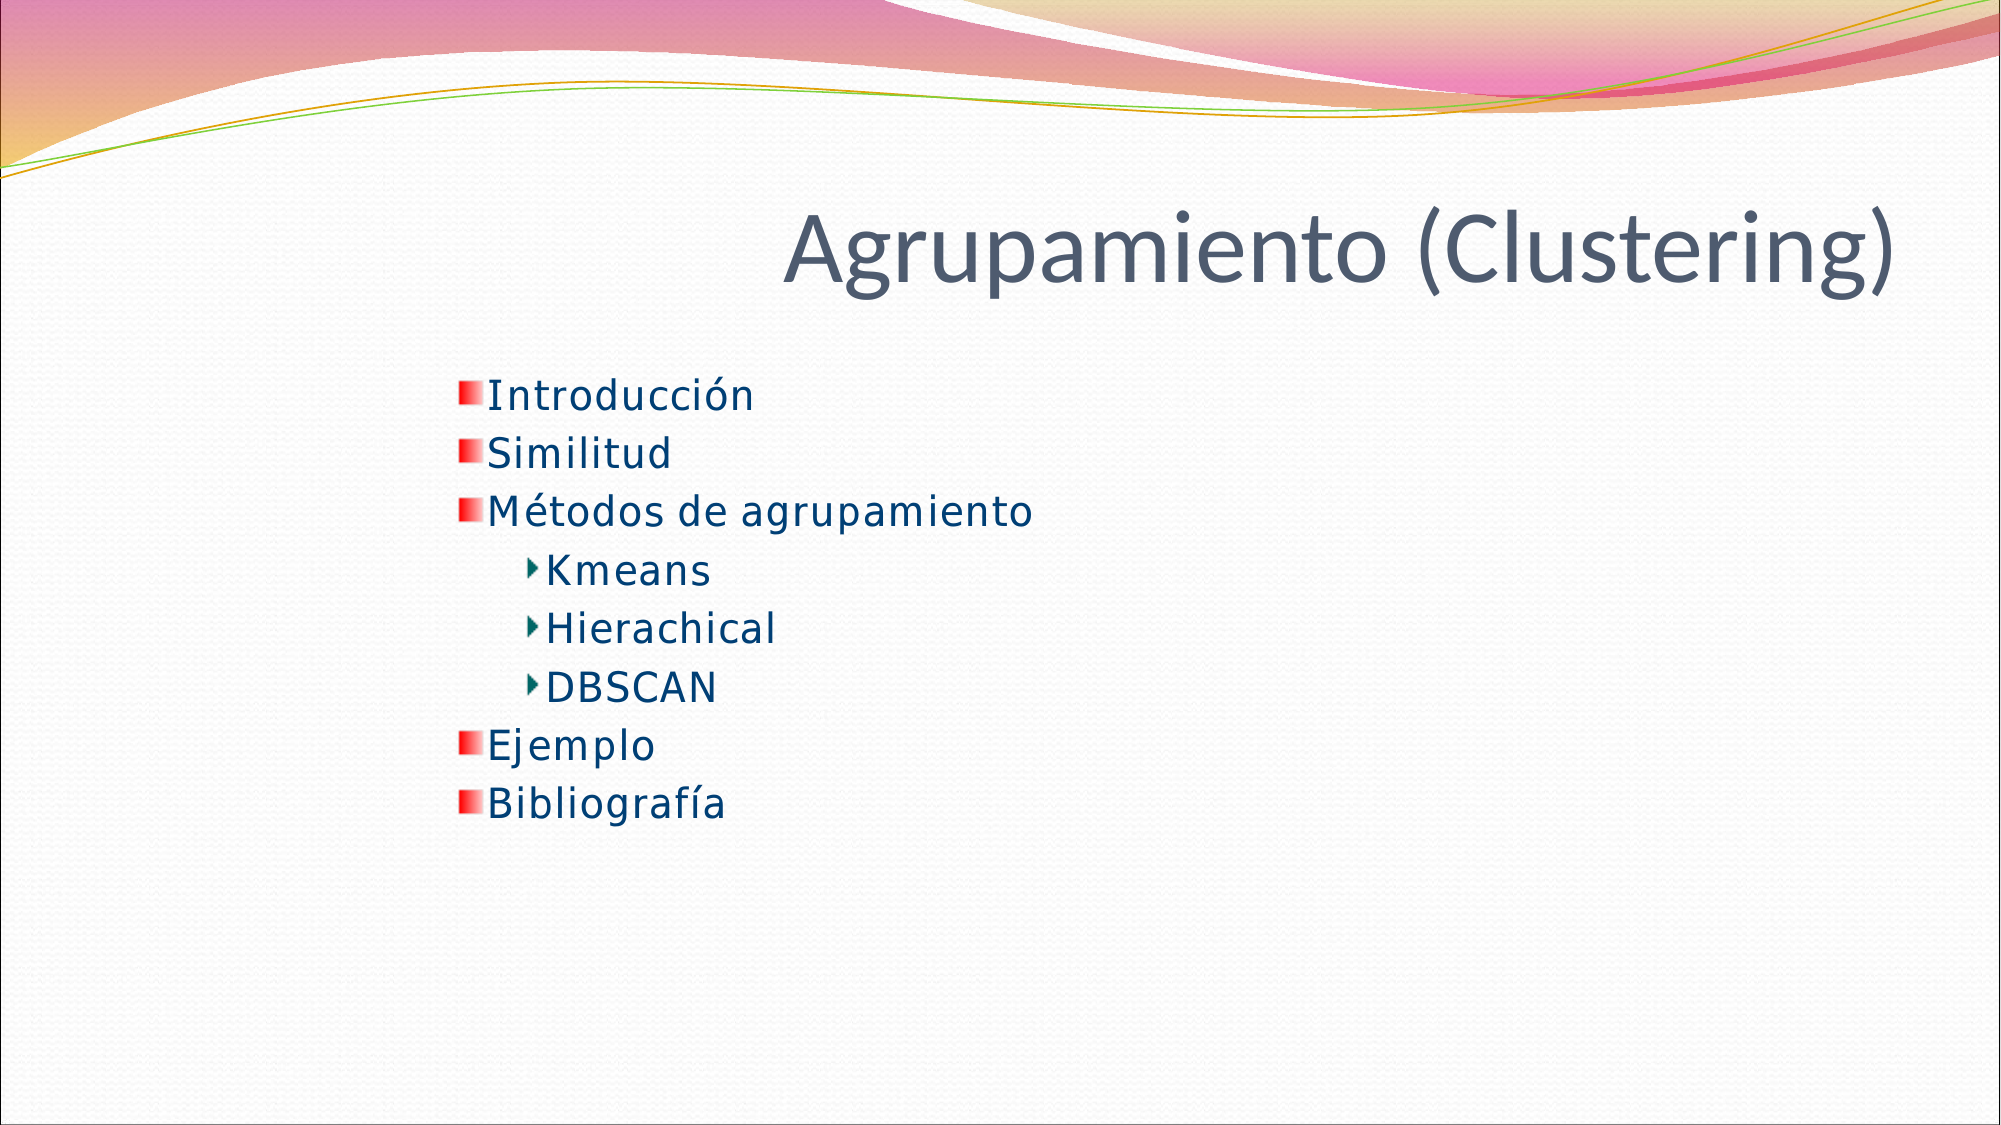

# Agrupamiento (Clustering)

Introducción
Similitud
Métodos de agrupamiento
Kmeans
Hierachical
DBSCAN
Ejemplo
Bibliografía